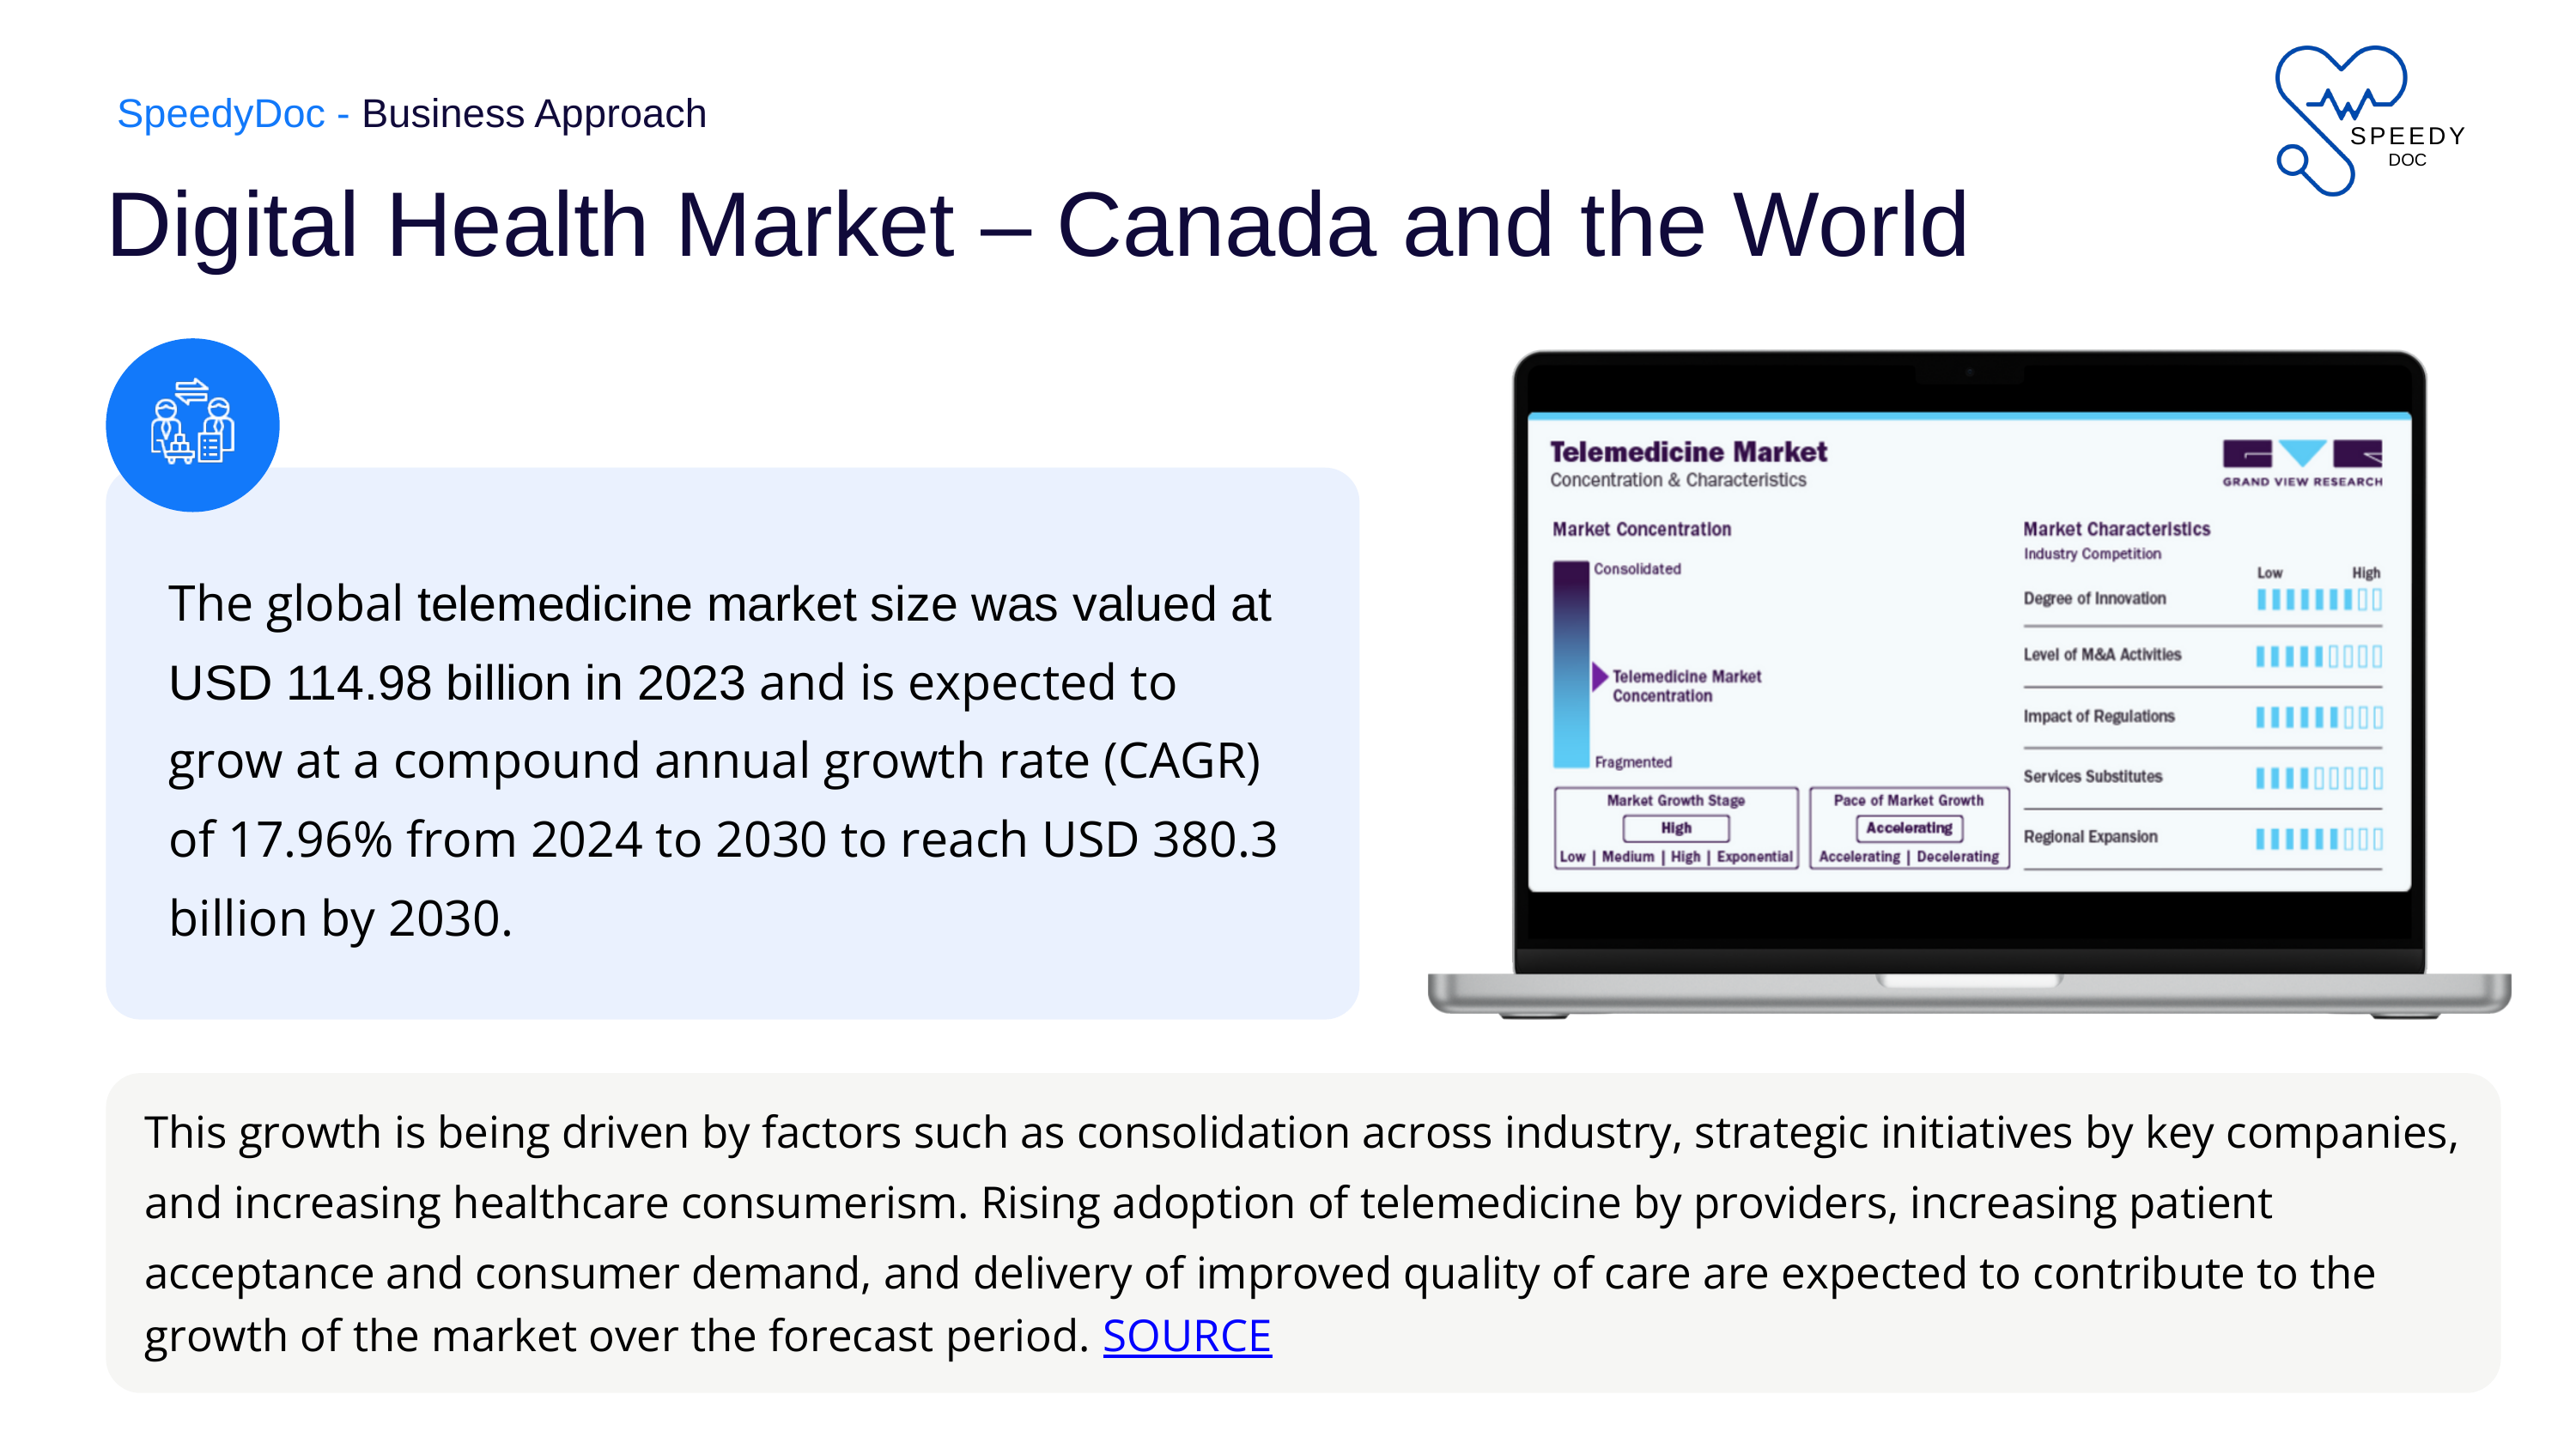

SPEEDY
DOC
SpeedyDoc - Business Ap﻿proach
Digital Health Market – Canada and the World

The global telemedicine market size was valued at USD 114.98 billion in 2023 and is expected to grow at a compound annual growth rate (CAGR) of 17.96% from 2024 to 2030 to reach USD 380.3 billion by 2030.

This growth is being driven by factors such as consolidation across industry, strategic initiatives by key companies, and increasing healthcare consumerism. Rising adoption of telemedicine by providers, increasing patient acceptance and consumer demand, and delivery of improved quality of care are expected to contribute to the growth of the market over the forecast period. SOURCE